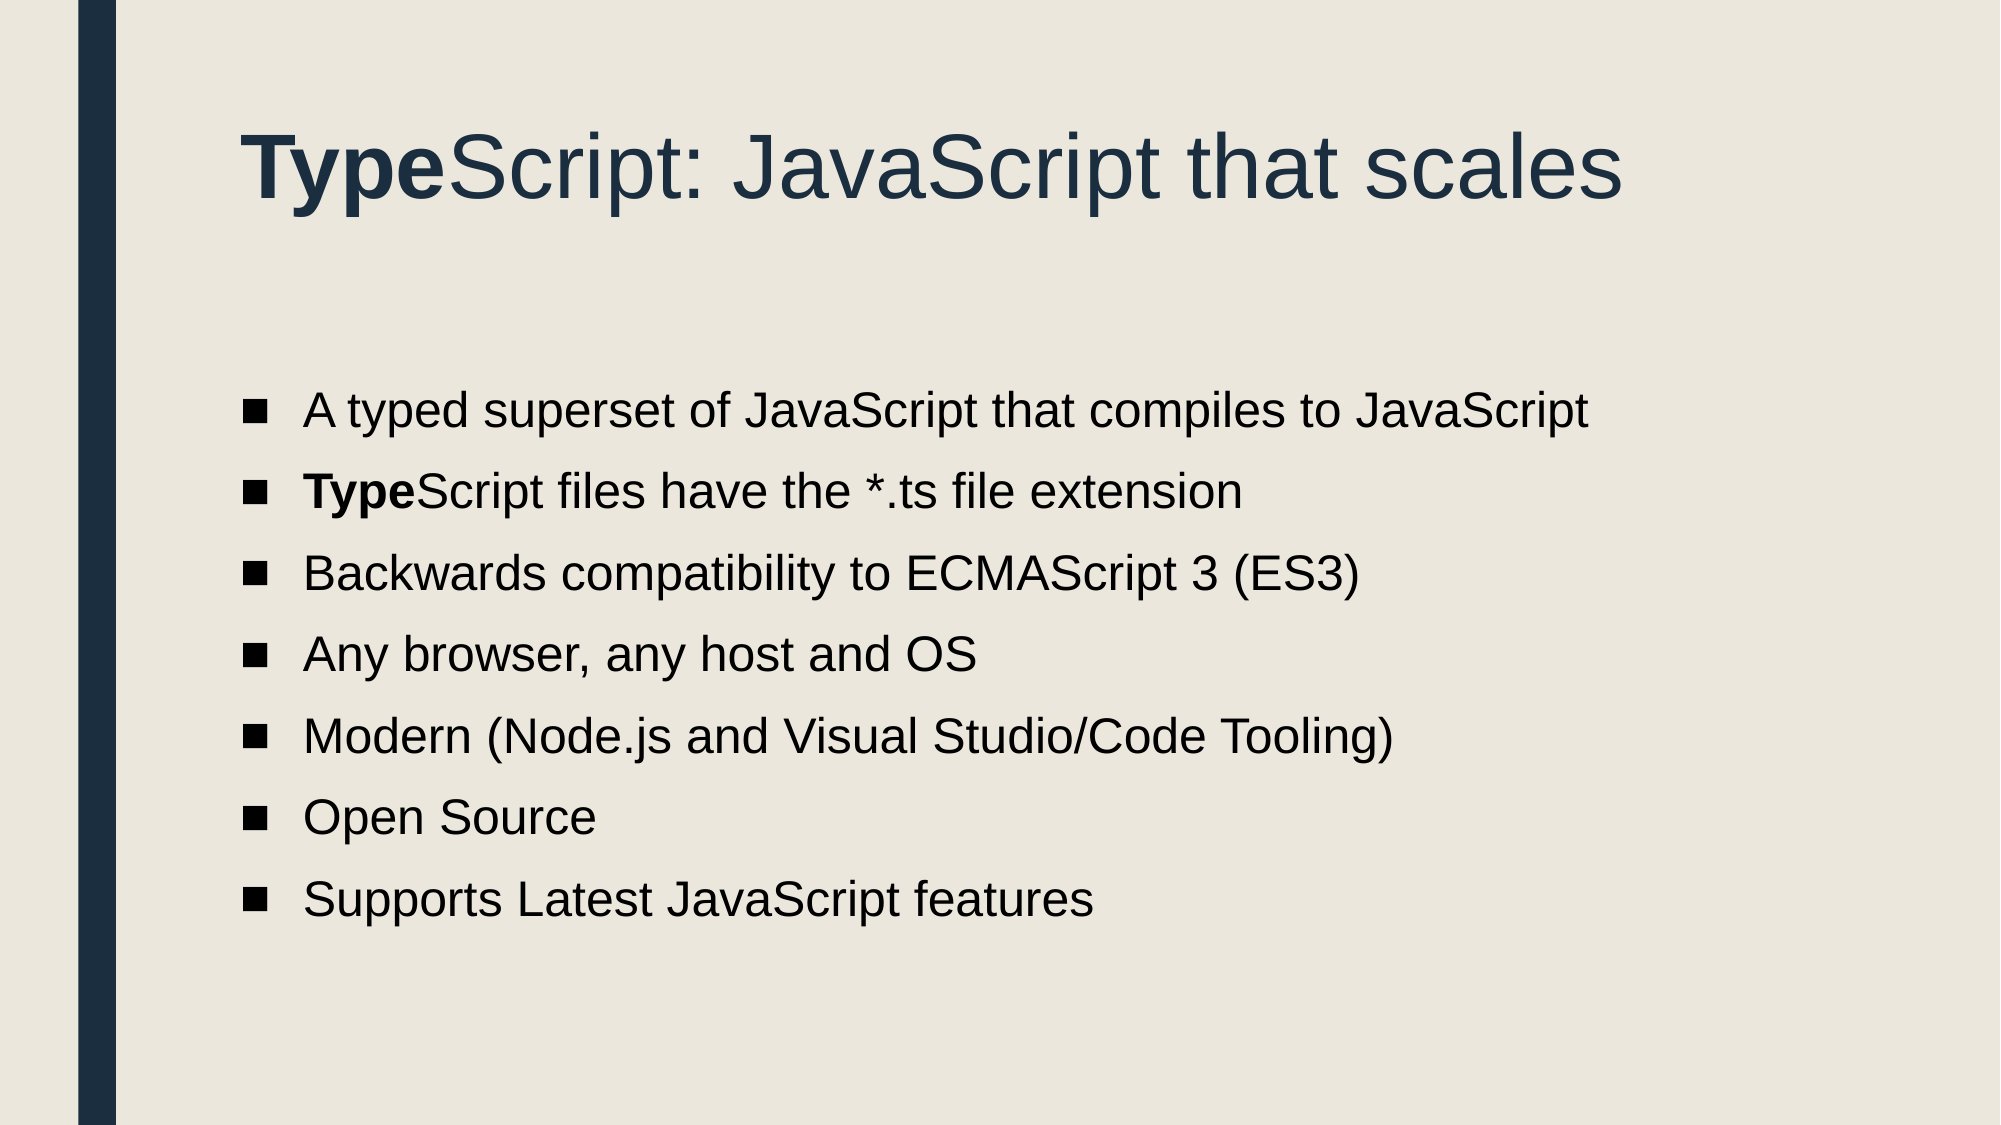

# TypeScript: JavaScript that scales
A typed superset of JavaScript that compiles to JavaScript
TypeScript files have the *.ts file extension
Backwards compatibility to ECMAScript 3 (ES3)
Any browser, any host and OS
Modern (Node.js and Visual Studio/Code Tooling)
Open Source
Supports Latest JavaScript features